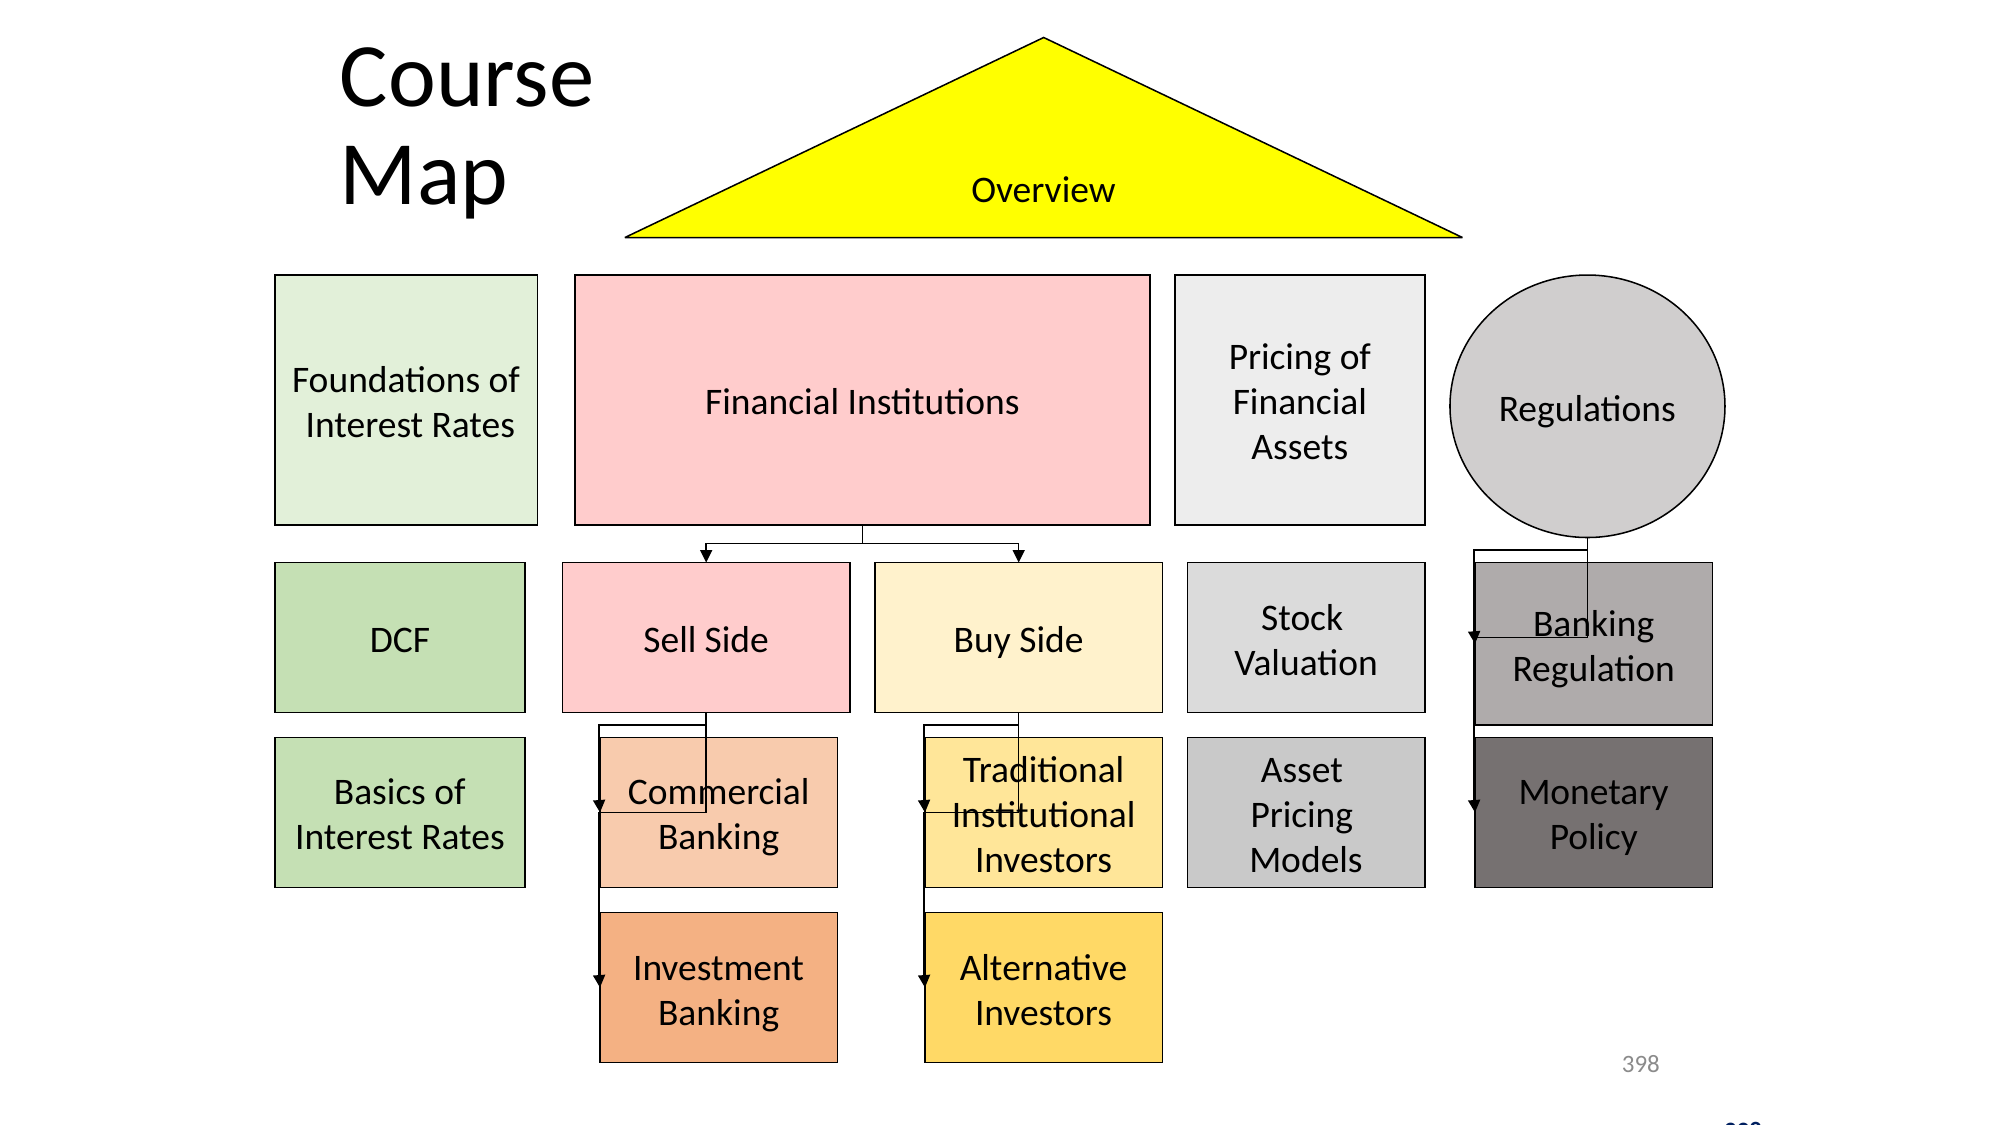

Course Map
Overview
Foundations of
 Interest Rates
Financial Institutions
Pricing of Financial Assets
Regulations
DCF
Sell Side
Buy Side
Stock
Valuation
Banking Regulation
Basics of
Interest Rates
Commercial Banking
Traditional Institutional Investors
Asset
Pricing
Models
Monetary Policy
Investment Banking
Alternative Investors

398
398